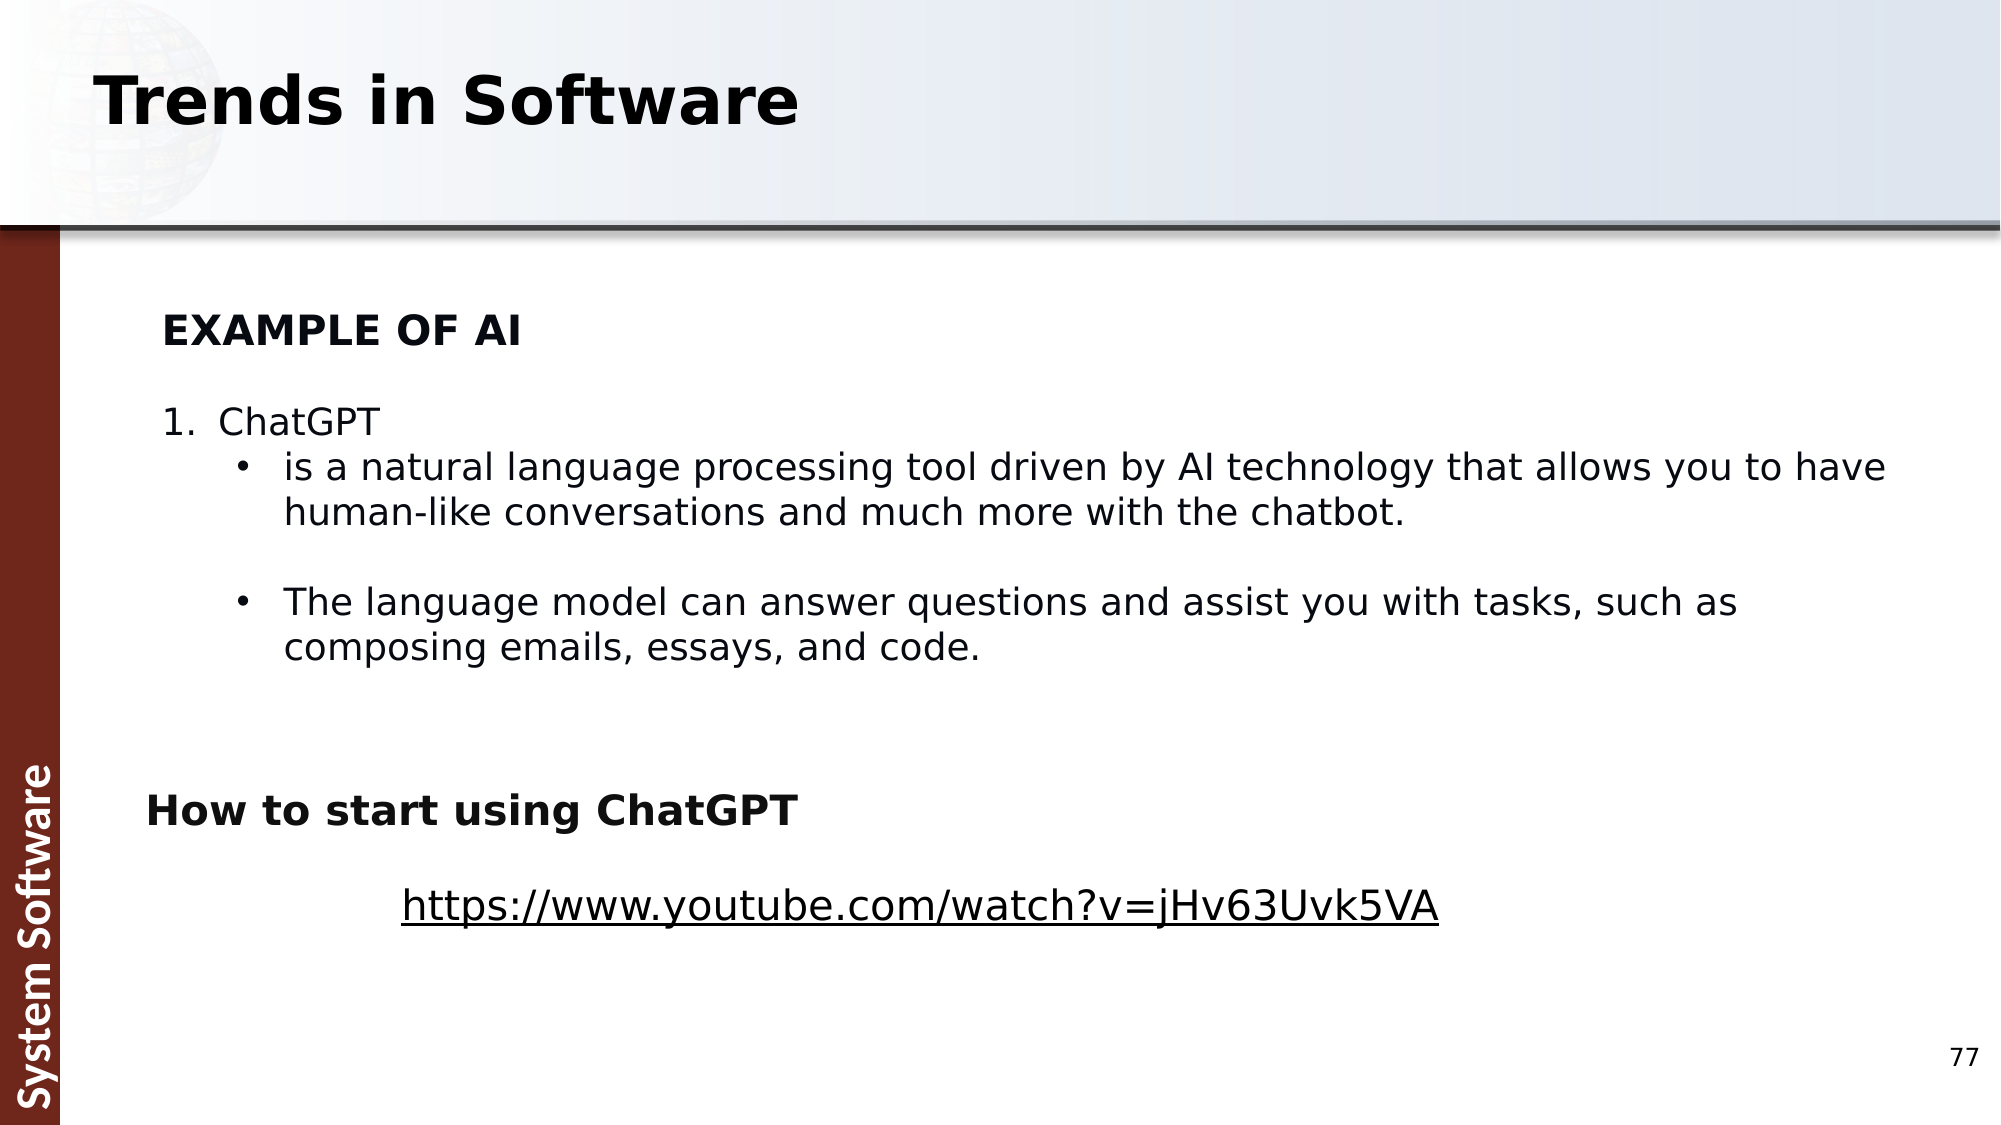

# Trends in Software
EXAMPLE OF AI

ChatGPT
is a natural language processing tool driven by AI technology that allows you to have human-like conversations and much more with the chatbot.

The language model can answer questions and assist you with tasks, such as composing emails, essays, and code.

How to start using ChatGPT
https://www.youtube.com/watch?v=jHv63Uvk5VA
77